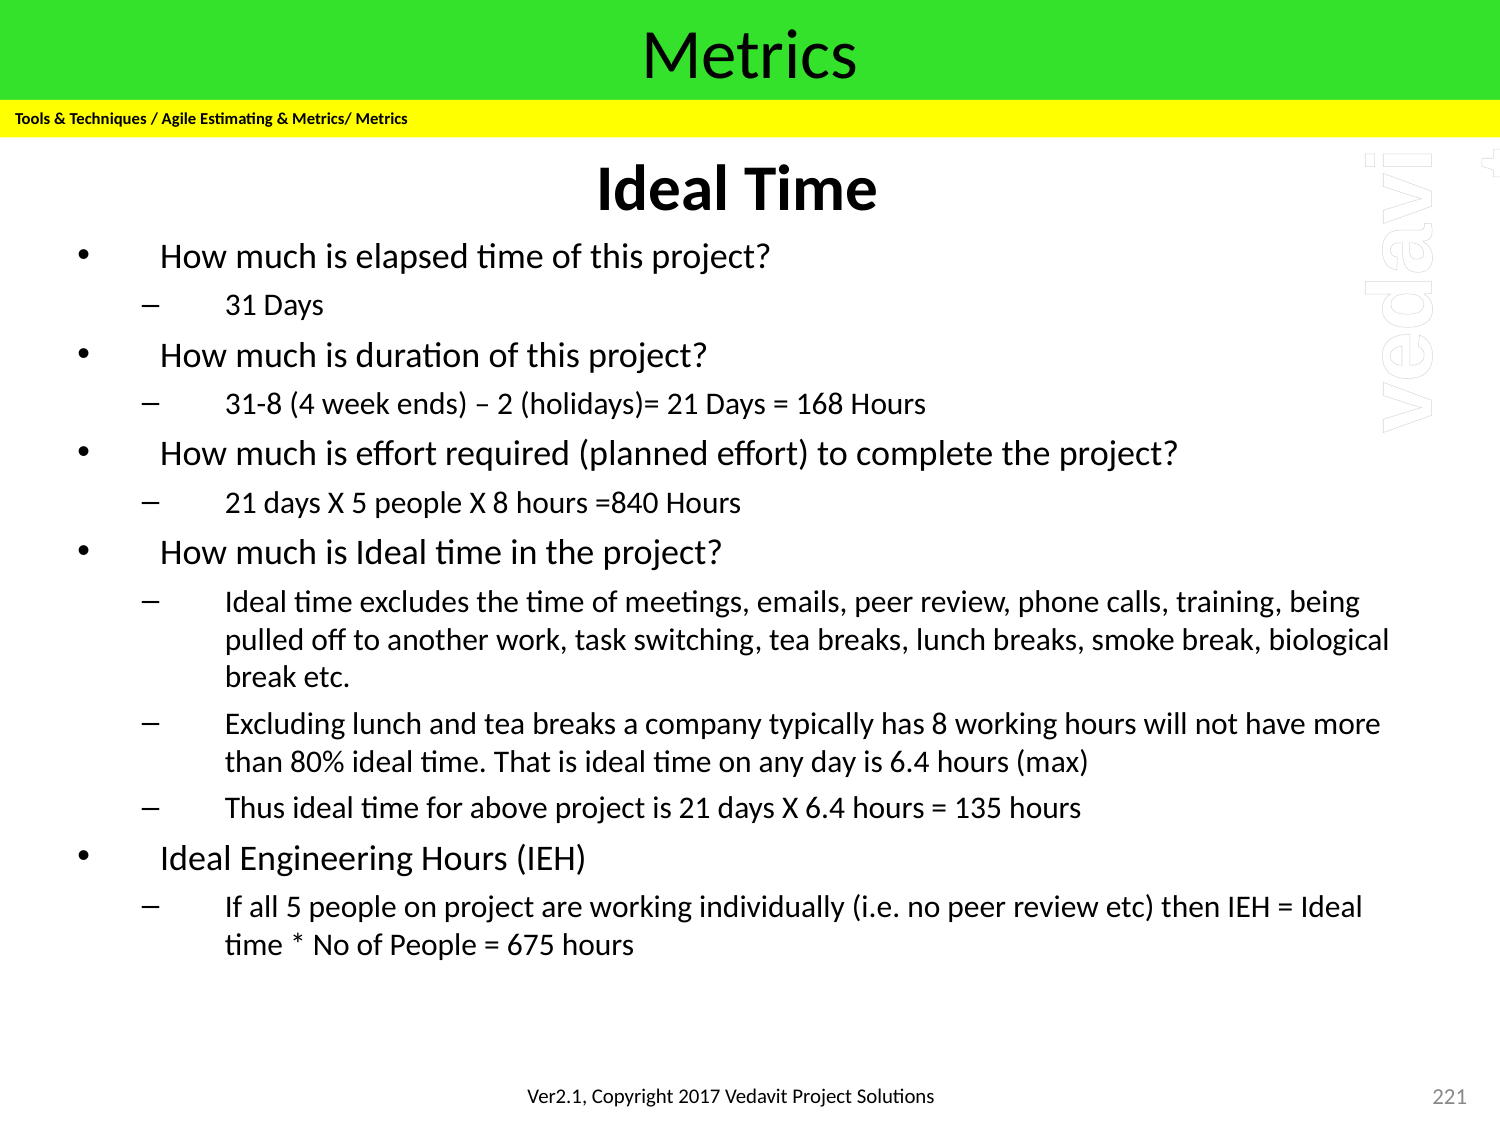

# Metrics
Tools & Techniques / Agile Estimating & Metrics/ Metrics

Ideal Time
How much is elapsed time of this project?
31 Days
How much is duration of this project?
31-8 (4 week ends) – 2 (holidays)= 21 Days = 168 Hours
How much is effort required (planned effort) to complete the project?
21 days X 5 people X 8 hours =840 Hours
How much is Ideal time in the project?
Ideal time excludes the time of meetings, emails, peer review, phone calls, training, being pulled off to another work, task switching, tea breaks, lunch breaks, smoke break, biological break etc.
Excluding lunch and tea breaks a company typically has 8 working hours will not have more than 80% ideal time. That is ideal time on any day is 6.4 hours (max)
Thus ideal time for above project is 21 days X 6.4 hours = 135 hours
Ideal Engineering Hours (IEH)
If all 5 people on project are working individually (i.e. no peer review etc) then IEH = Ideal time * No of People = 675 hours

221